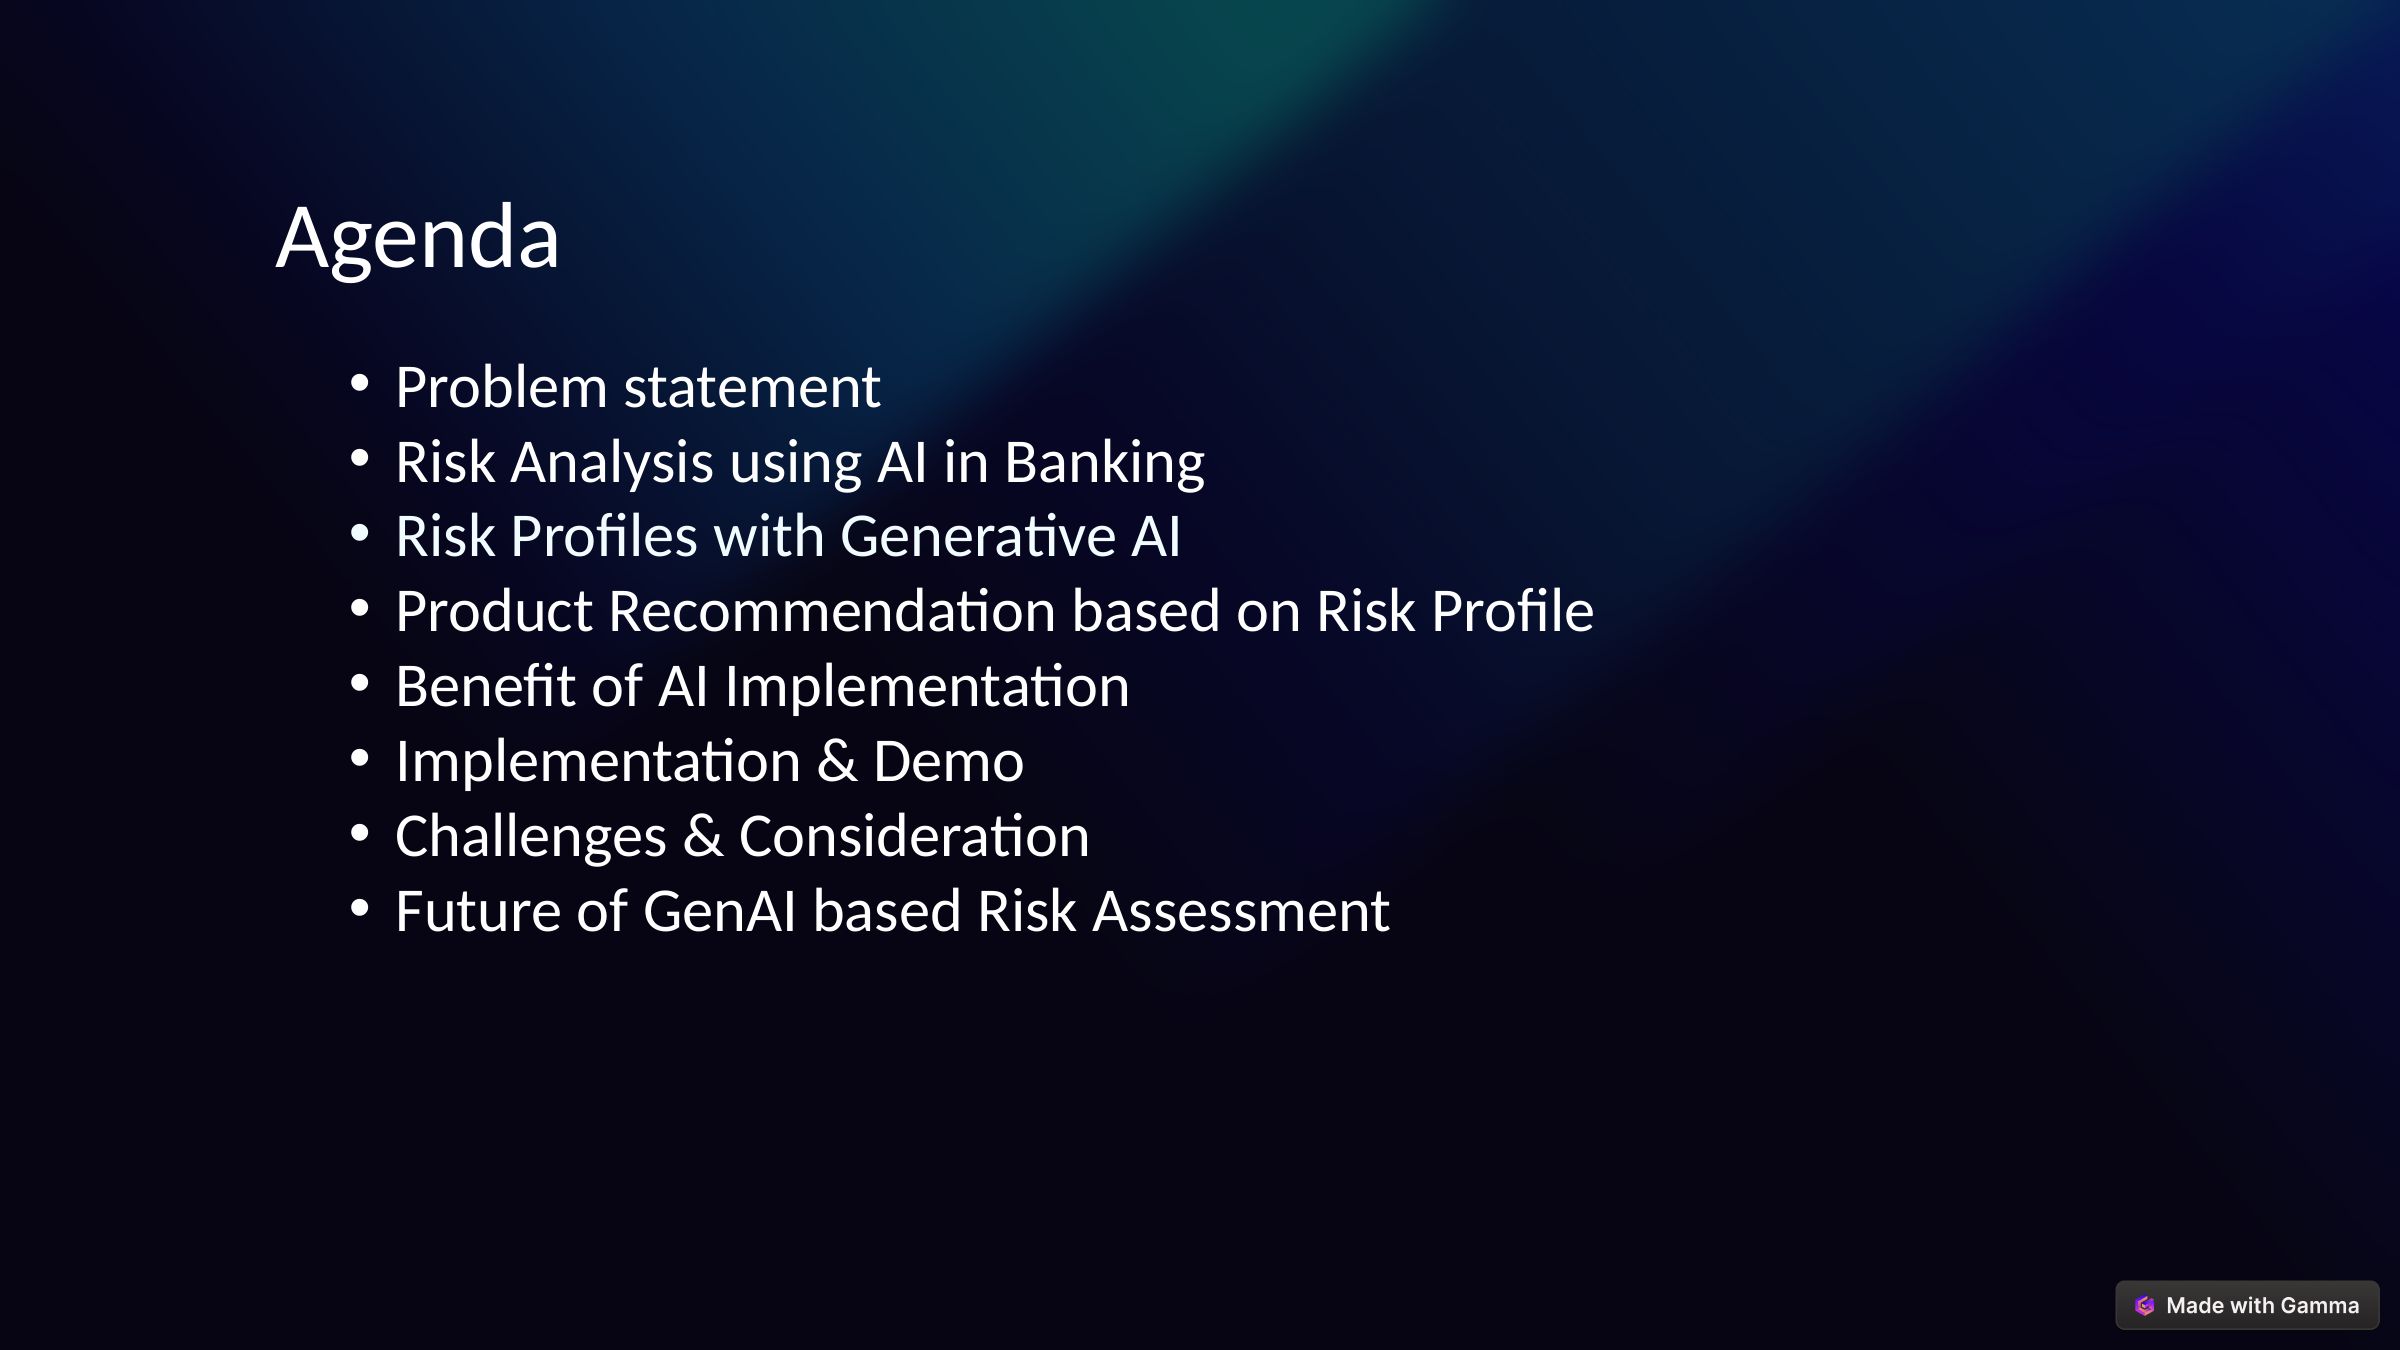

Agenda
Problem statement
Risk Analysis using AI in Banking
Risk Profiles with Generative AI
Product Recommendation based on Risk Profile
Benefit of AI Implementation
Implementation & Demo
Challenges & Consideration
Future of GenAI based Risk Assessment